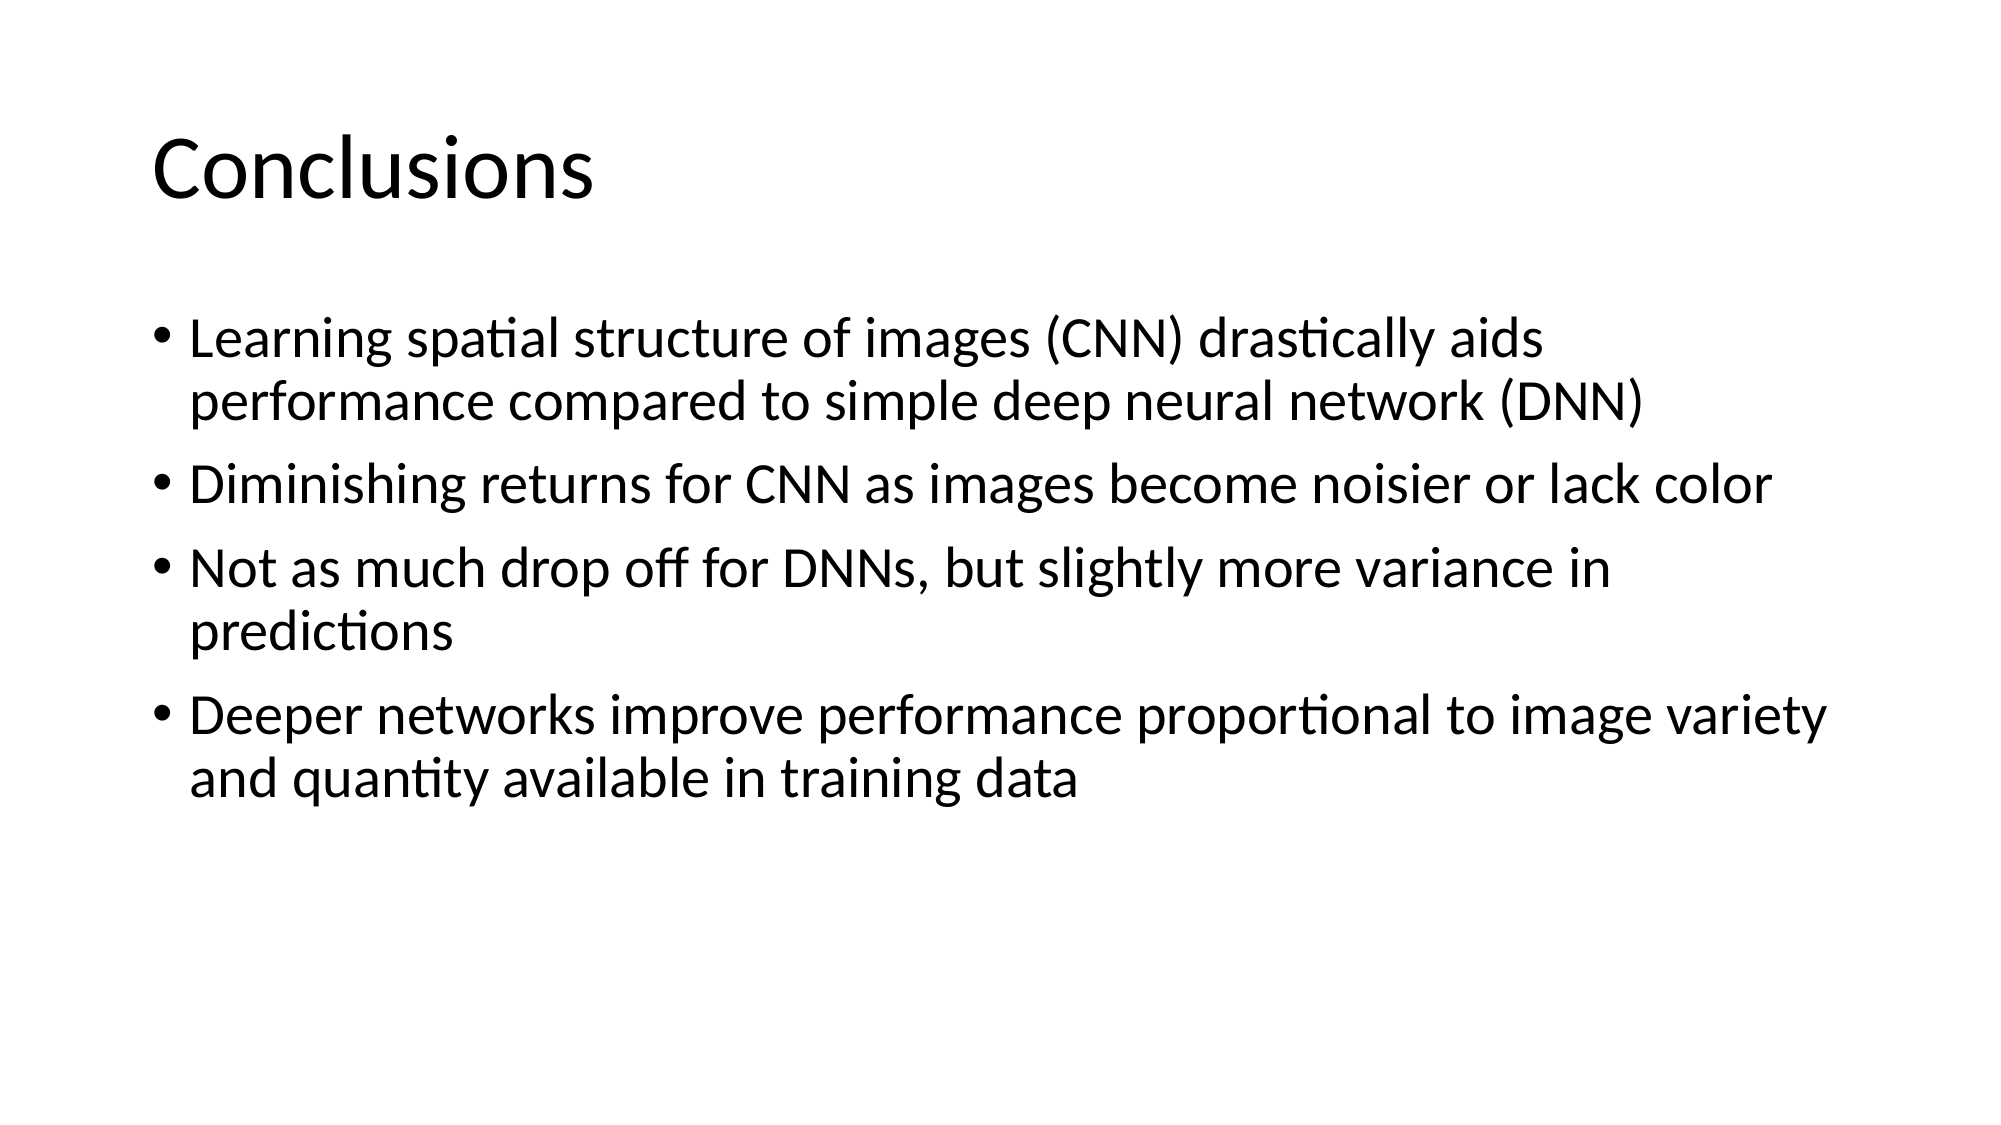

# Conclusions
Learning spatial structure of images (CNN) drastically aids performance compared to simple deep neural network (DNN)
Diminishing returns for CNN as images become noisier or lack color
Not as much drop off for DNNs, but slightly more variance in predictions
Deeper networks improve performance proportional to image variety and quantity available in training data